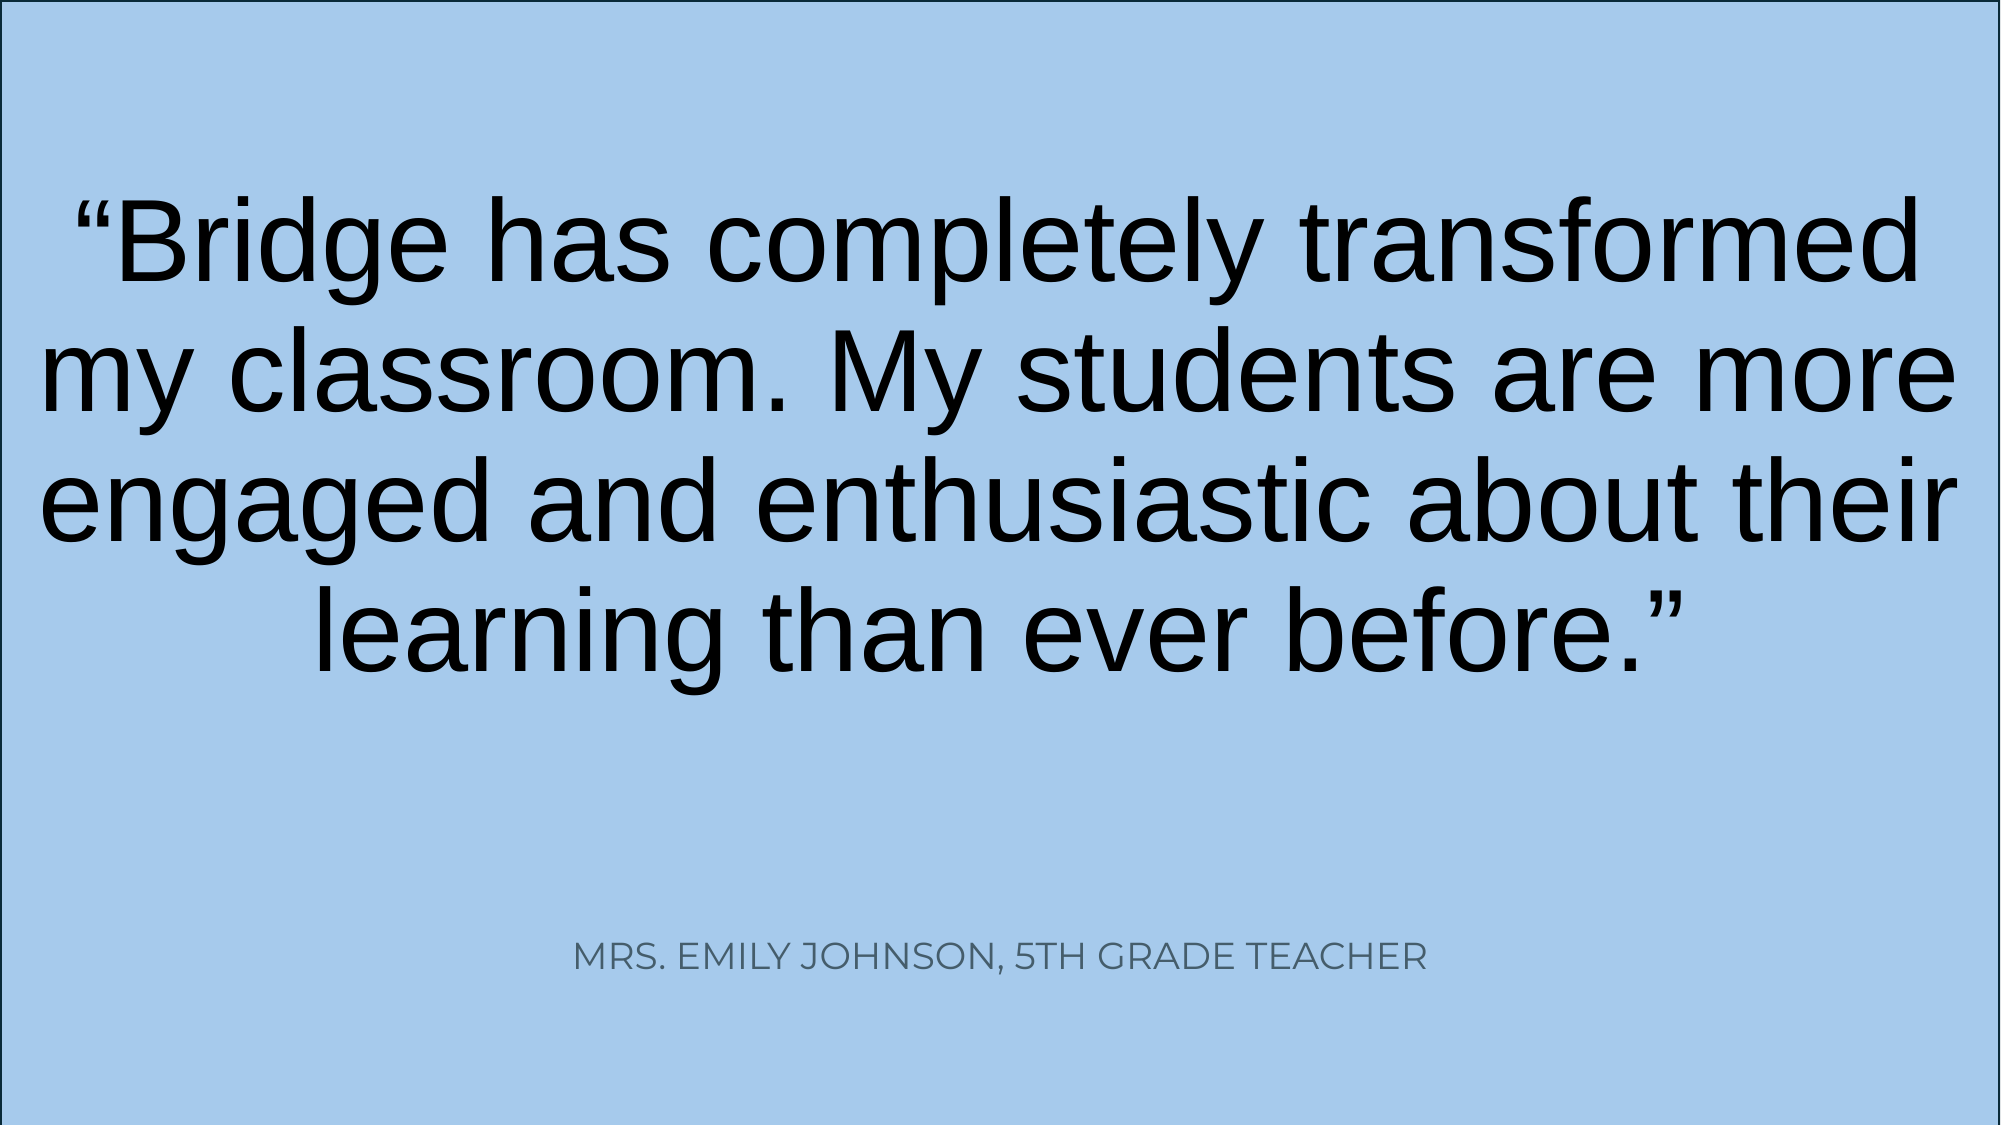

“Bridge has completely transformed my classroom. My students are more engaged and enthusiastic about their learning than ever before.”
MRS. EMILY JOHNSON, 5TH GRADE TEACHER